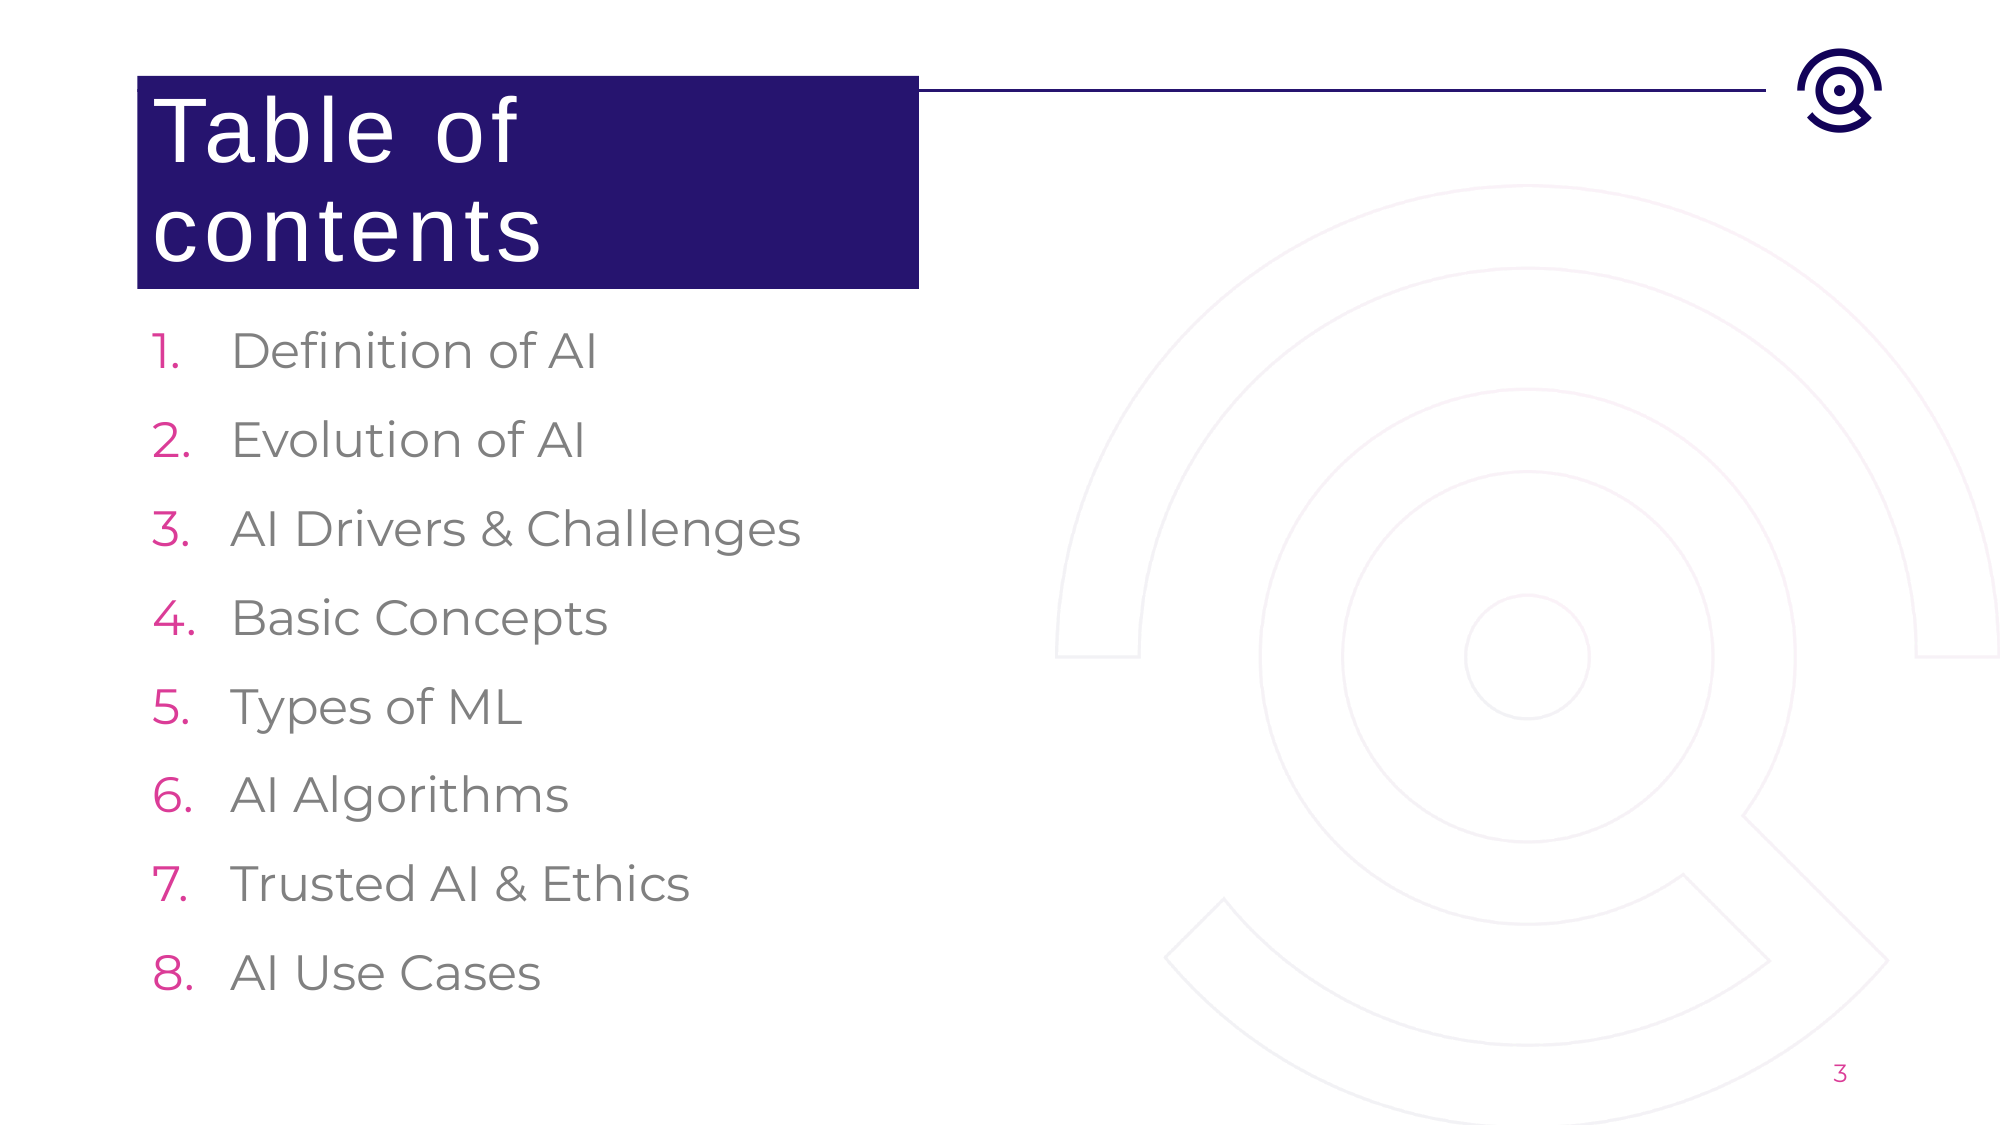

# Table of contents
Definition of AI
Evolution of AI
AI Drivers & Challenges
Basic Concepts
Types of ML
AI Algorithms
Trusted AI & Ethics
AI Use Cases
3